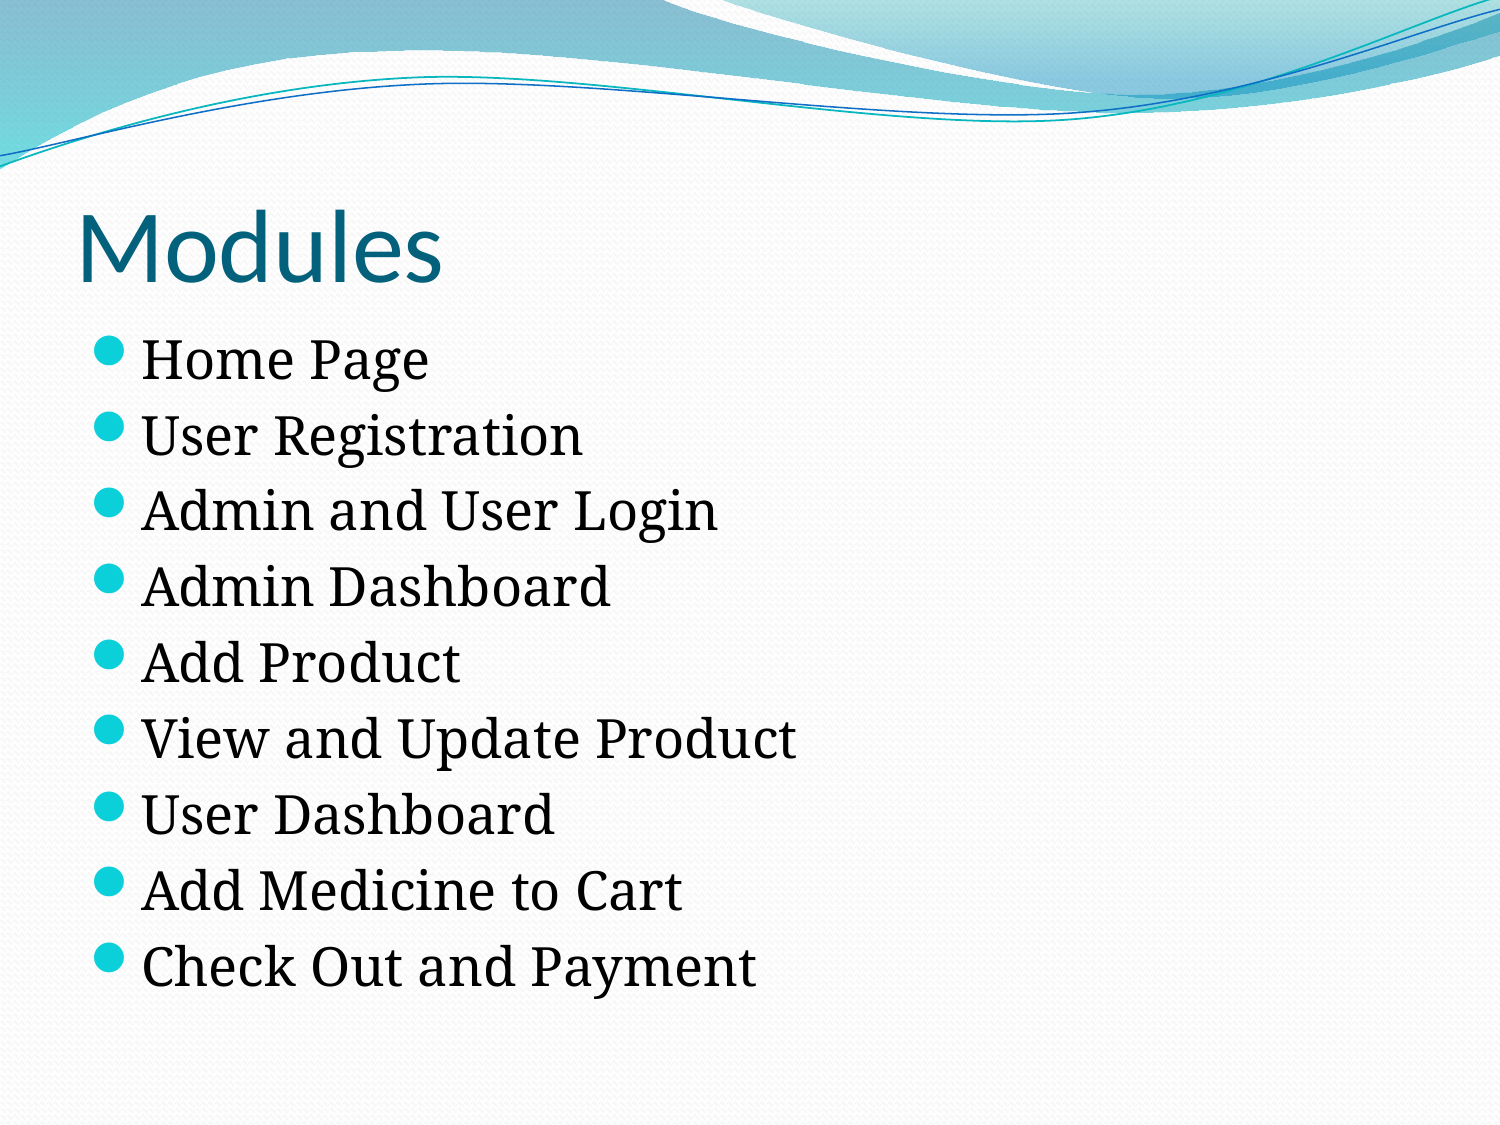

# Modules
Home Page
User Registration
Admin and User Login
Admin Dashboard
Add Product
View and Update Product
User Dashboard
Add Medicine to Cart
Check Out and Payment